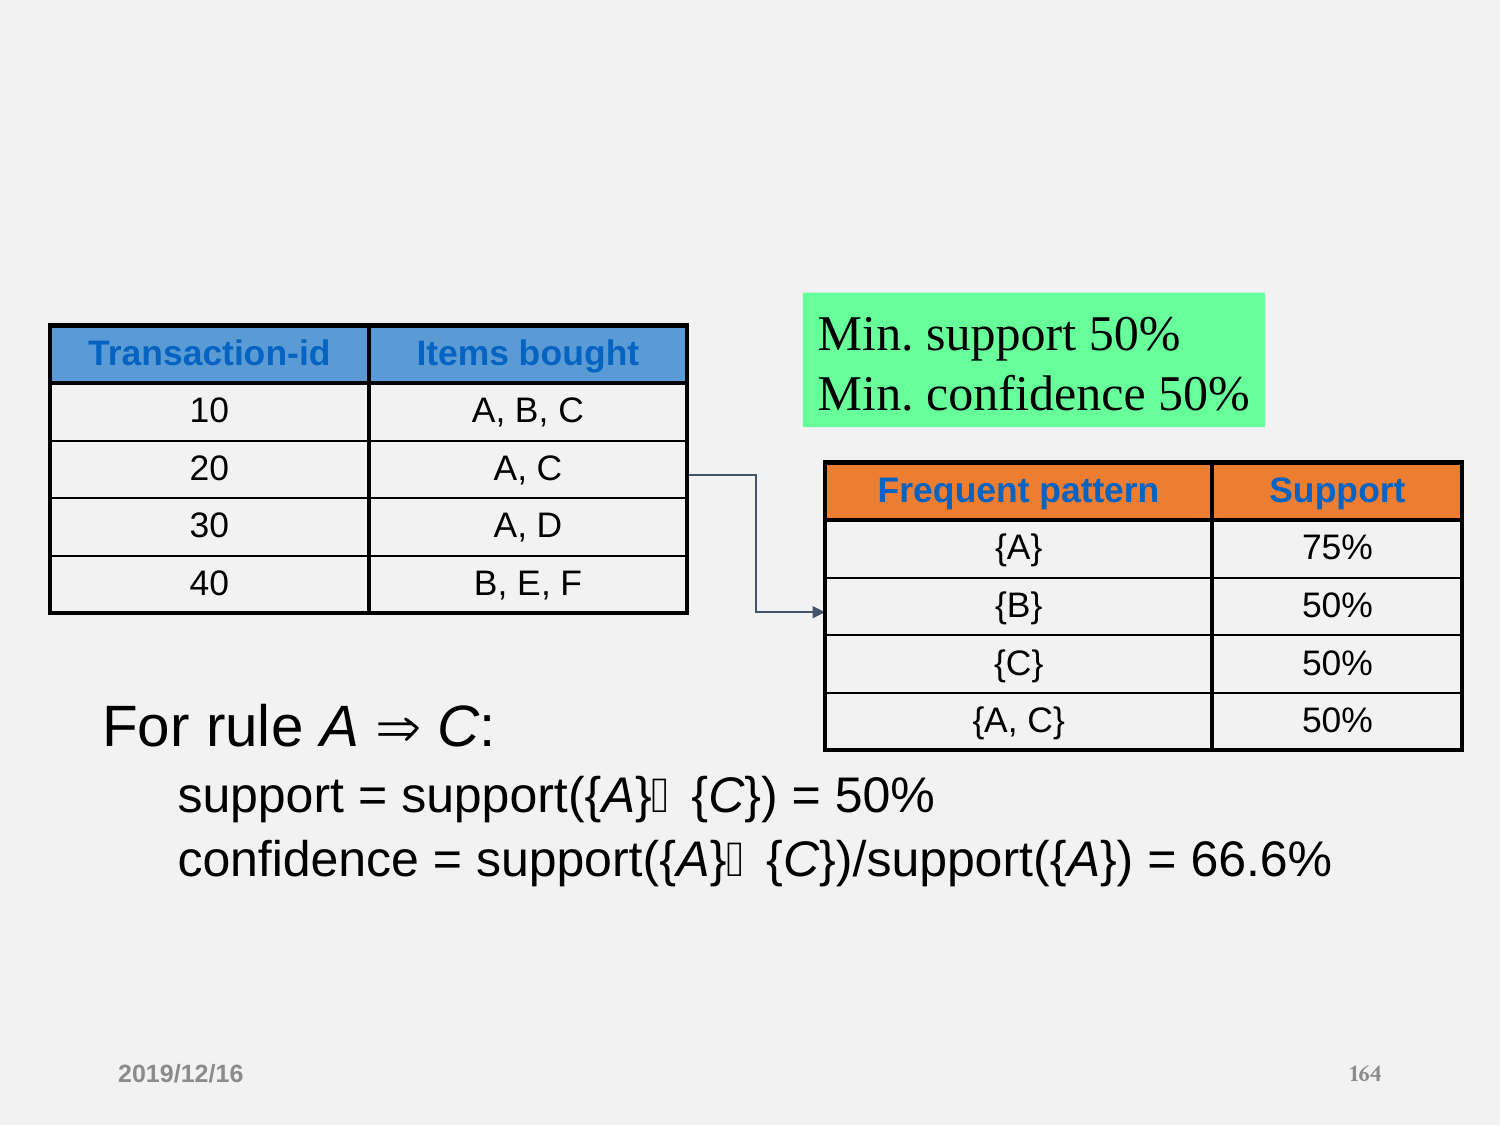

Min. support 50%
Min. confidence 50%
| Transaction-id | Items bought |
| --- | --- |
| 10 | A, B, C |
| 20 | A, C |
| 30 | A, D |
| 40 | B, E, F |
| Frequent pattern | Support |
| --- | --- |
| {A} | 75% |
| {B} | 50% |
| {C} | 50% |
| {A, C} | 50% |
For rule A ⇒ C:
support = support({A}∪{C}) = 50%
confidence = support({A}∪{C})/support({A}) = 66.6%
2019/12/16
164